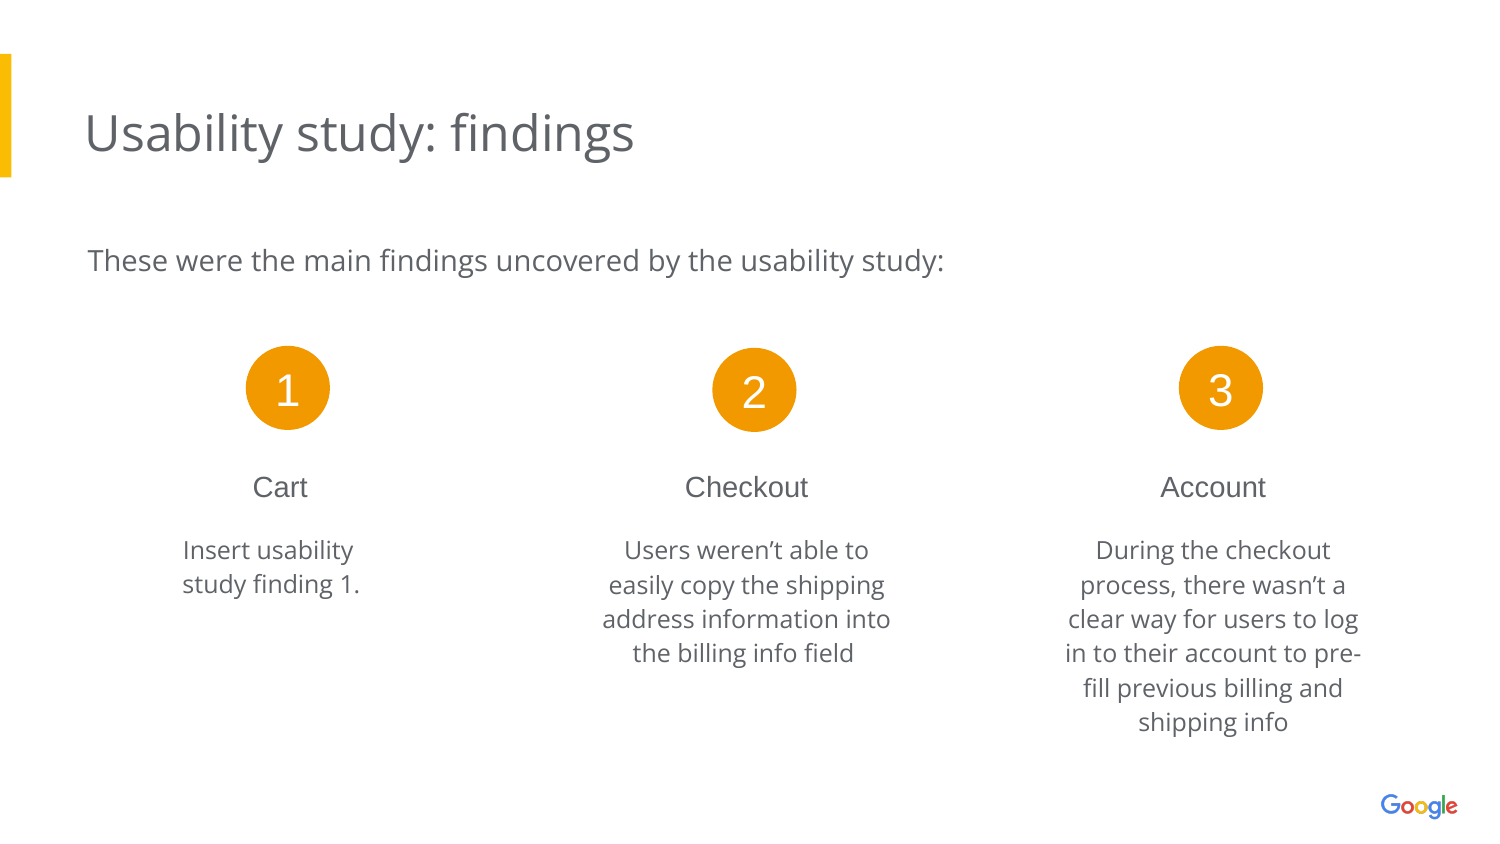

Usability study: findings
These were the main findings uncovered by the usability study:
1
3
2
Cart
Checkout
Account
Insert usability
study finding 1.
Users weren’t able to easily copy the shipping address information into the billing info field
During the checkout process, there wasn’t a clear way for users to log in to their account to pre-fill previous billing and shipping info